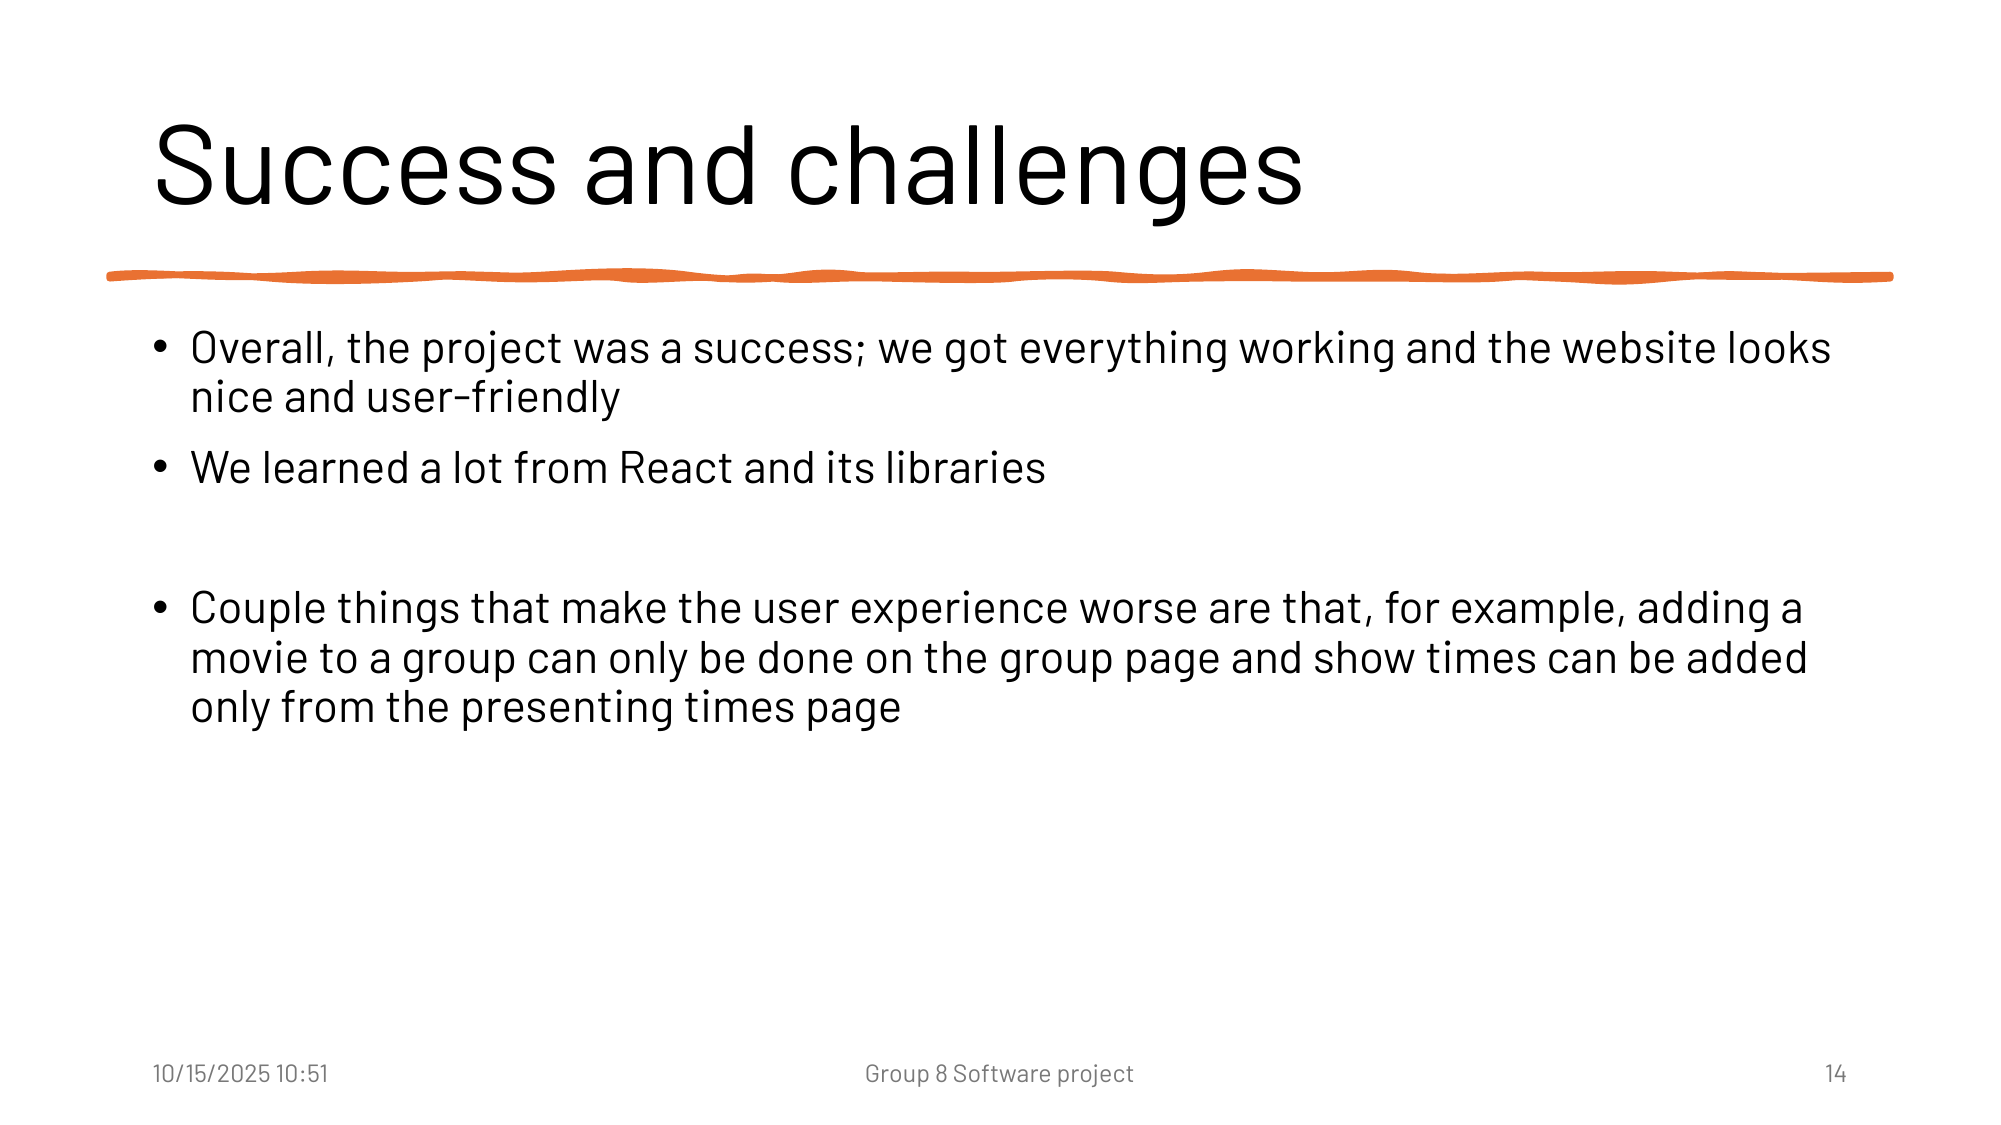

# Success and challenges

Overall, the project was a success; we got everything working and the website looks nice and user-friendly
We learned a lot from React and its libraries

Couple things that make the user experience worse are that, for example, adding a movie to a group can only be done on the group page and show times can be added only from the presenting times page
10/15/2025 10:51
Group 8 Software project
14